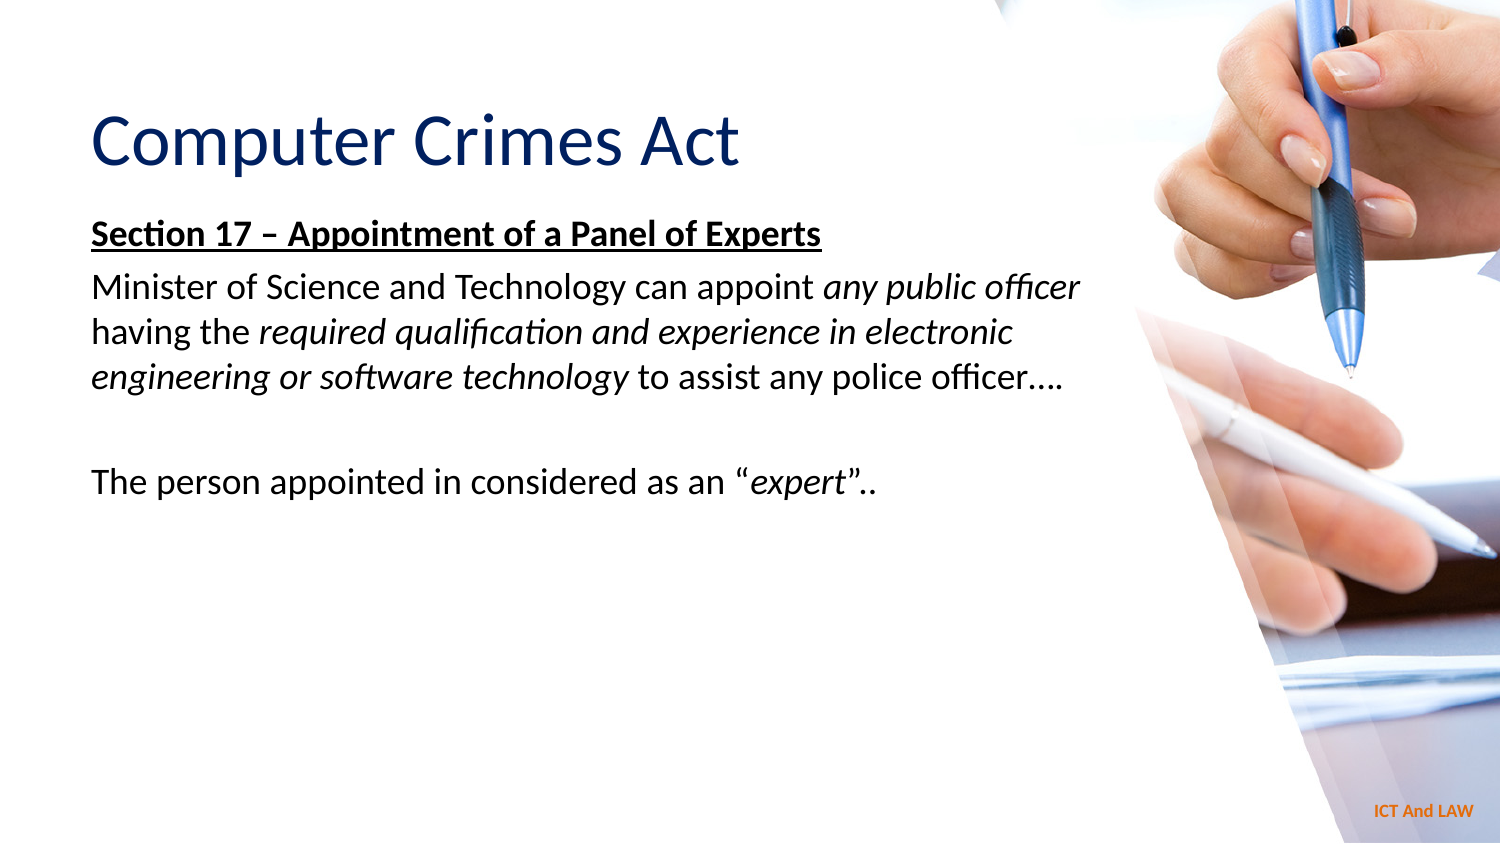

# Computer Crimes Act
Section 17 – Appointment of a Panel of Experts
Minister of Science and Technology can appoint any public officer having the required qualification and experience in electronic engineering or software technology to assist any police officer….

The person appointed in considered as an “expert”..

ICT And LAW